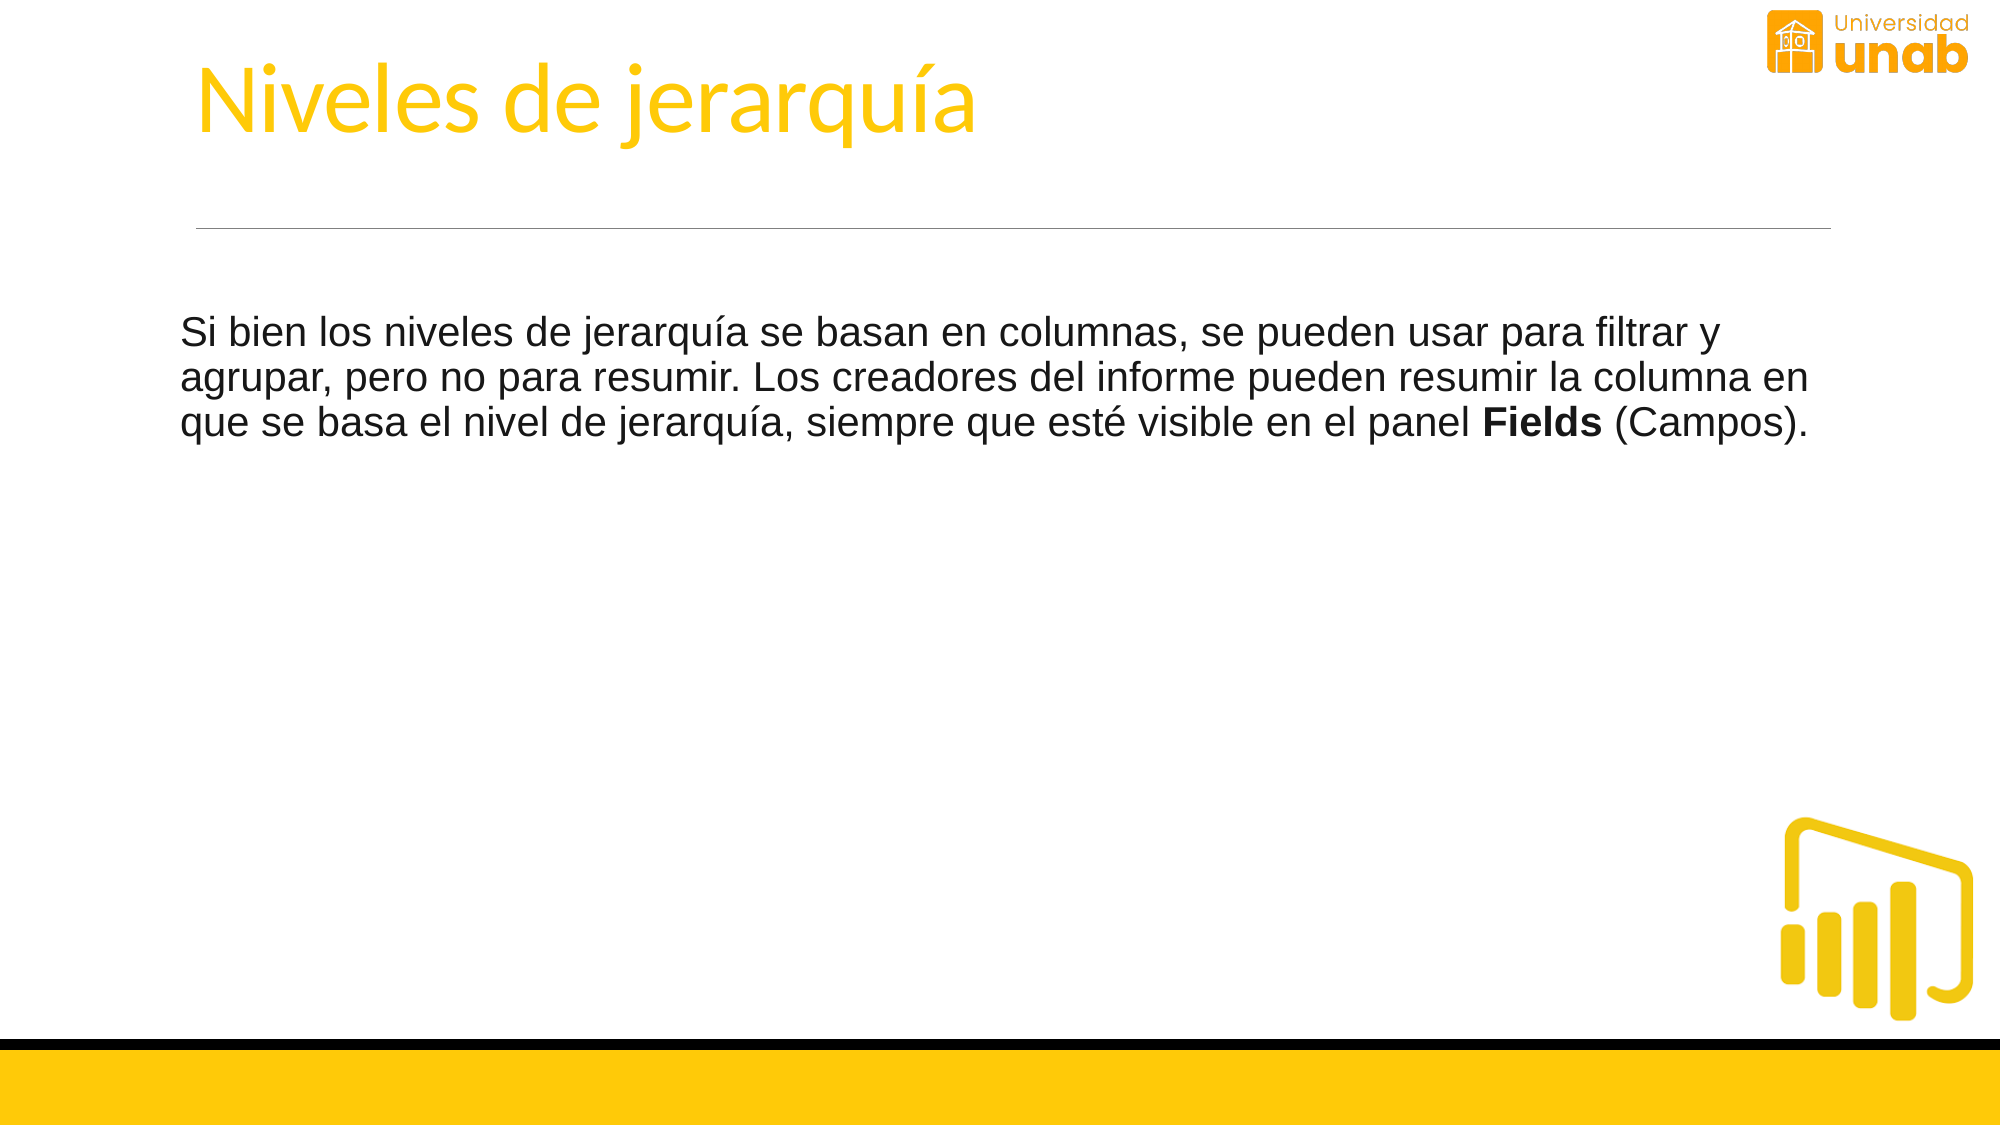

# Niveles de jerarquía
Si bien los niveles de jerarquía se basan en columnas, se pueden usar para filtrar y agrupar, pero no para resumir. Los creadores del informe pueden resumir la columna en que se basa el nivel de jerarquía, siempre que esté visible en el panel Fields (Campos).